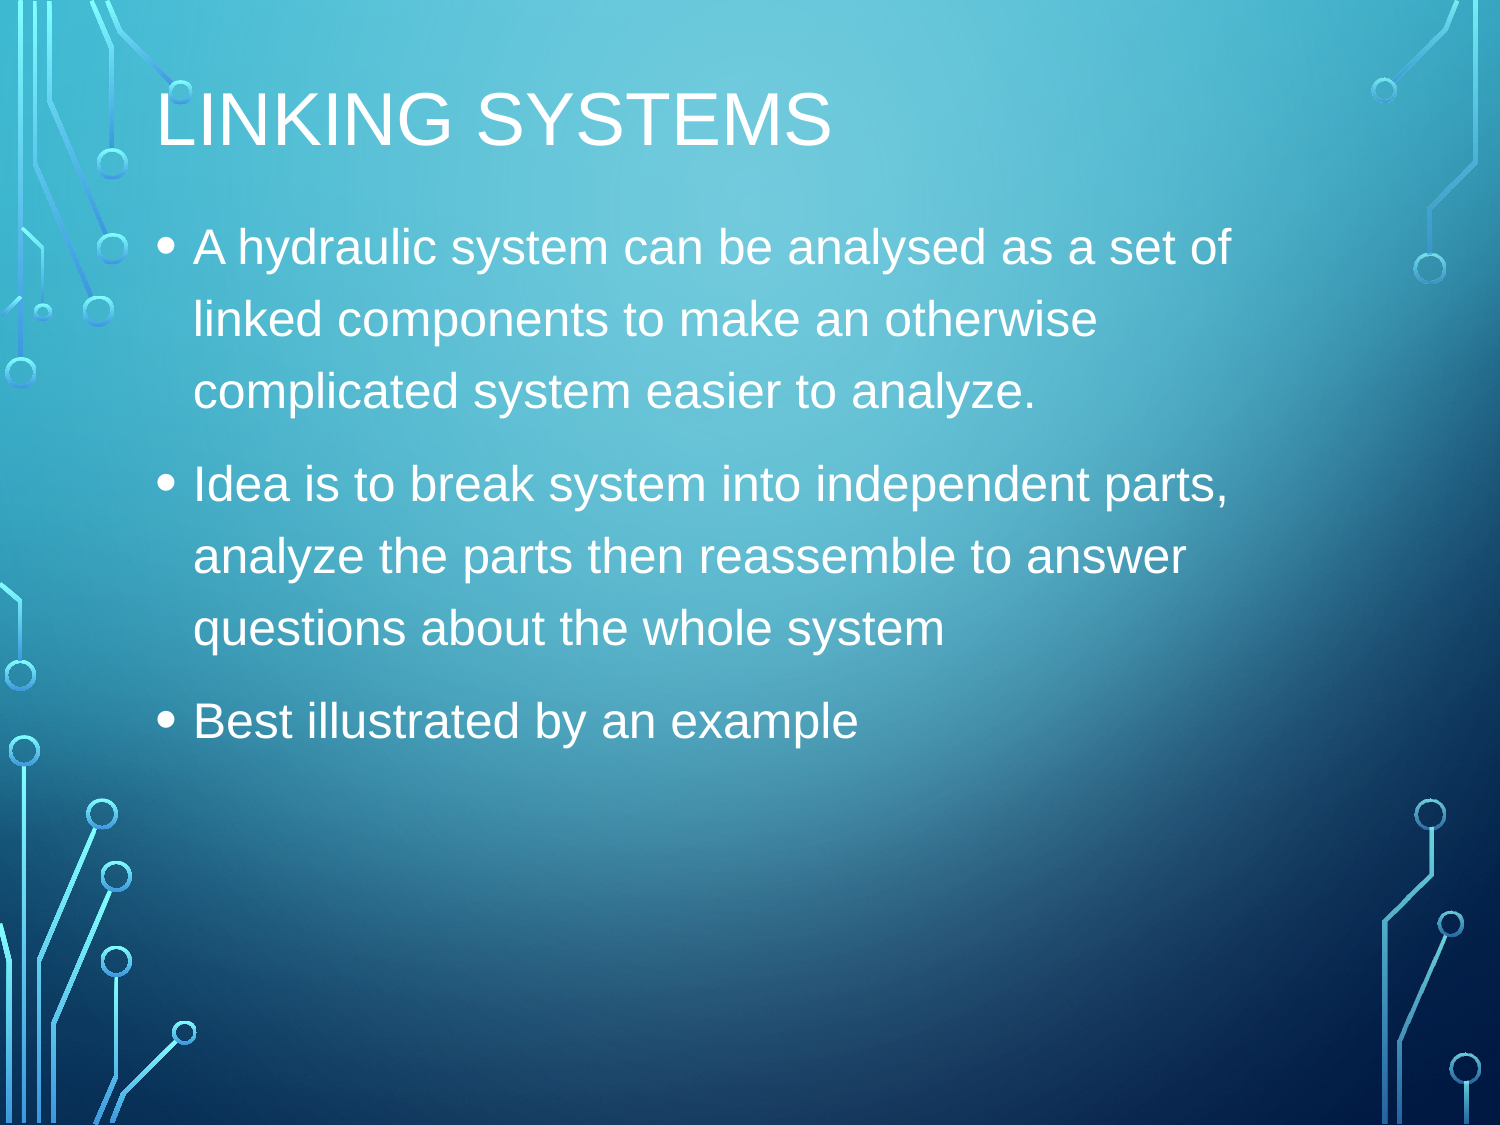

# Linking systems
A hydraulic system can be analysed as a set of linked components to make an otherwise complicated system easier to analyze.
Idea is to break system into independent parts, analyze the parts then reassemble to answer questions about the whole system
Best illustrated by an example